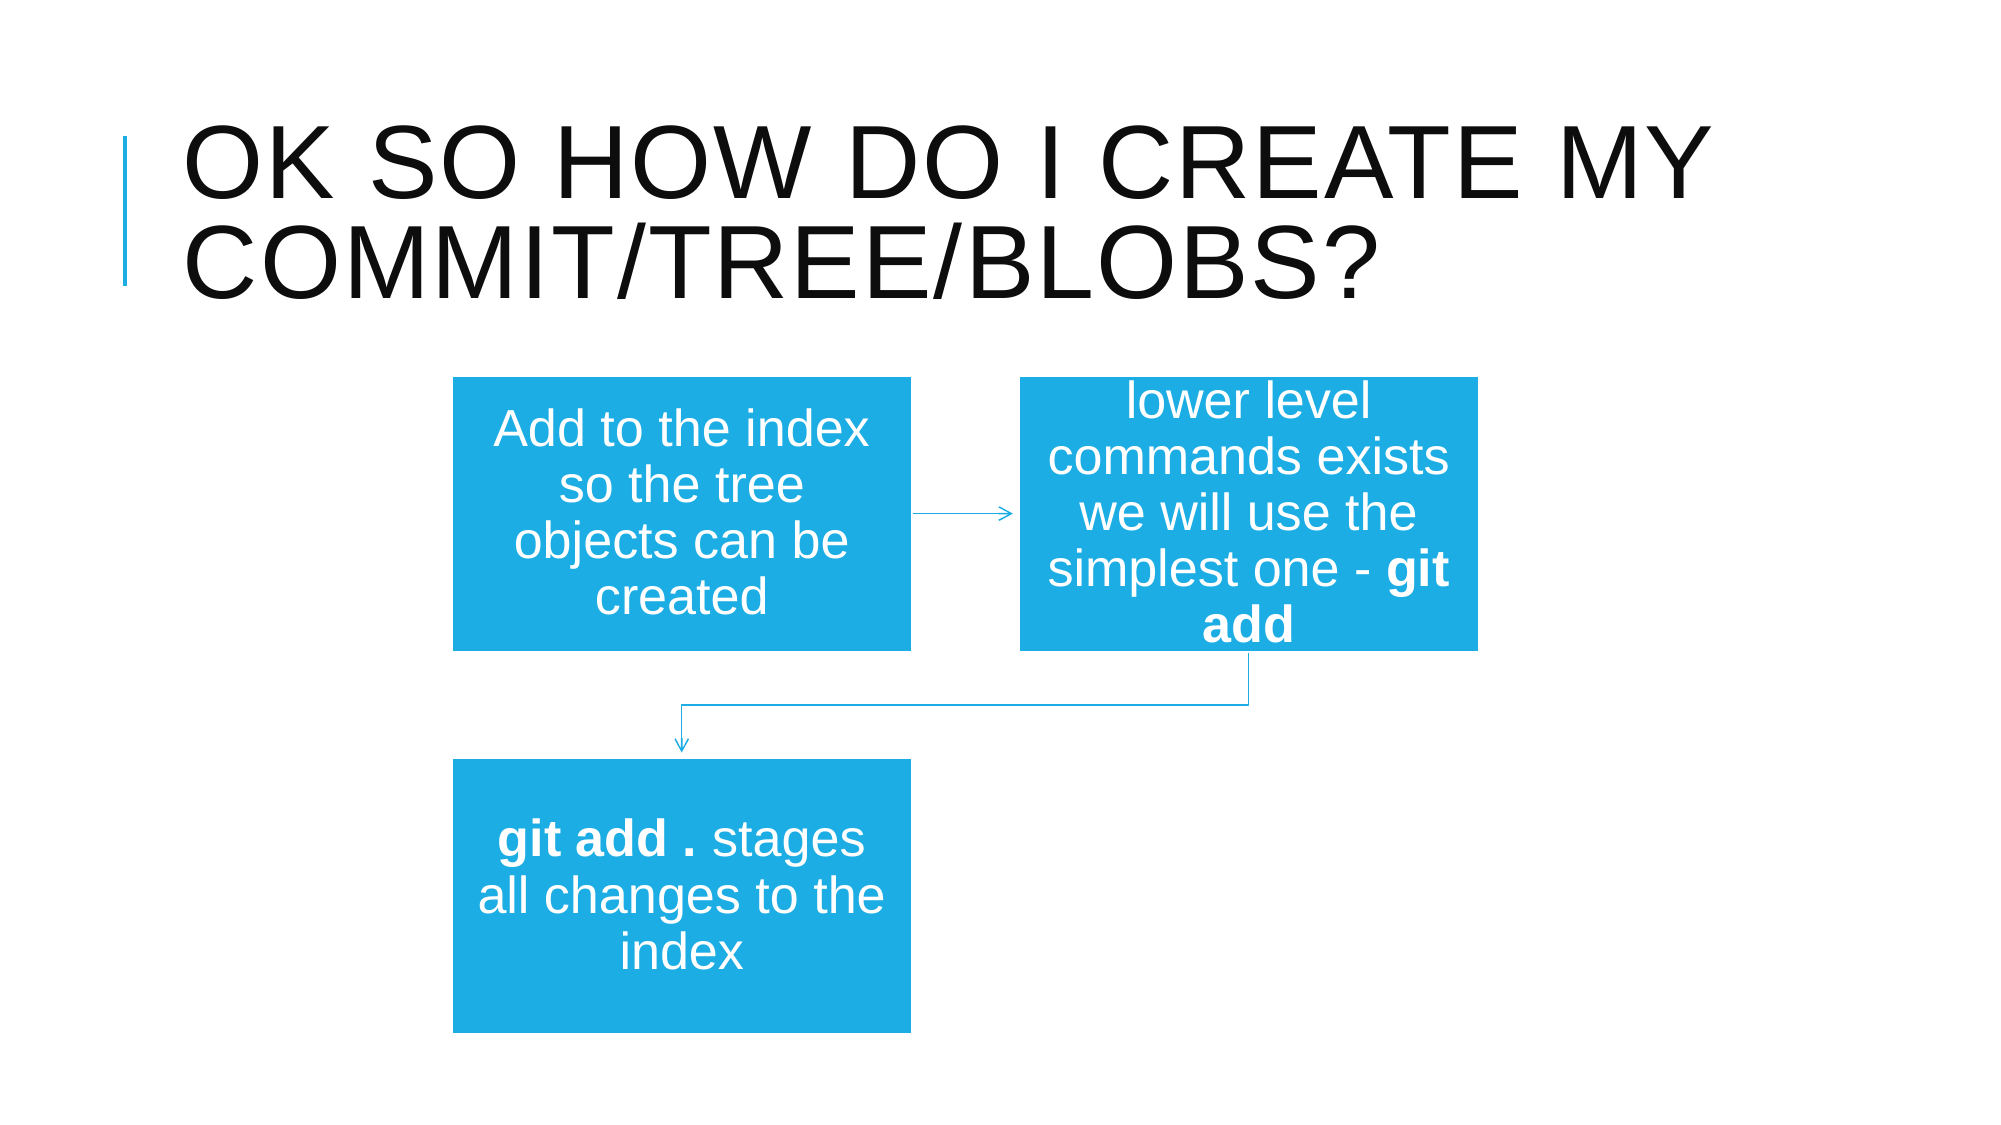

# Ok so how do I create my commit/tree/blobs?

Add to the index so the tree objects can be created

lower level commands exists we will use the simplest one - git add
git add . stages all changes to the index